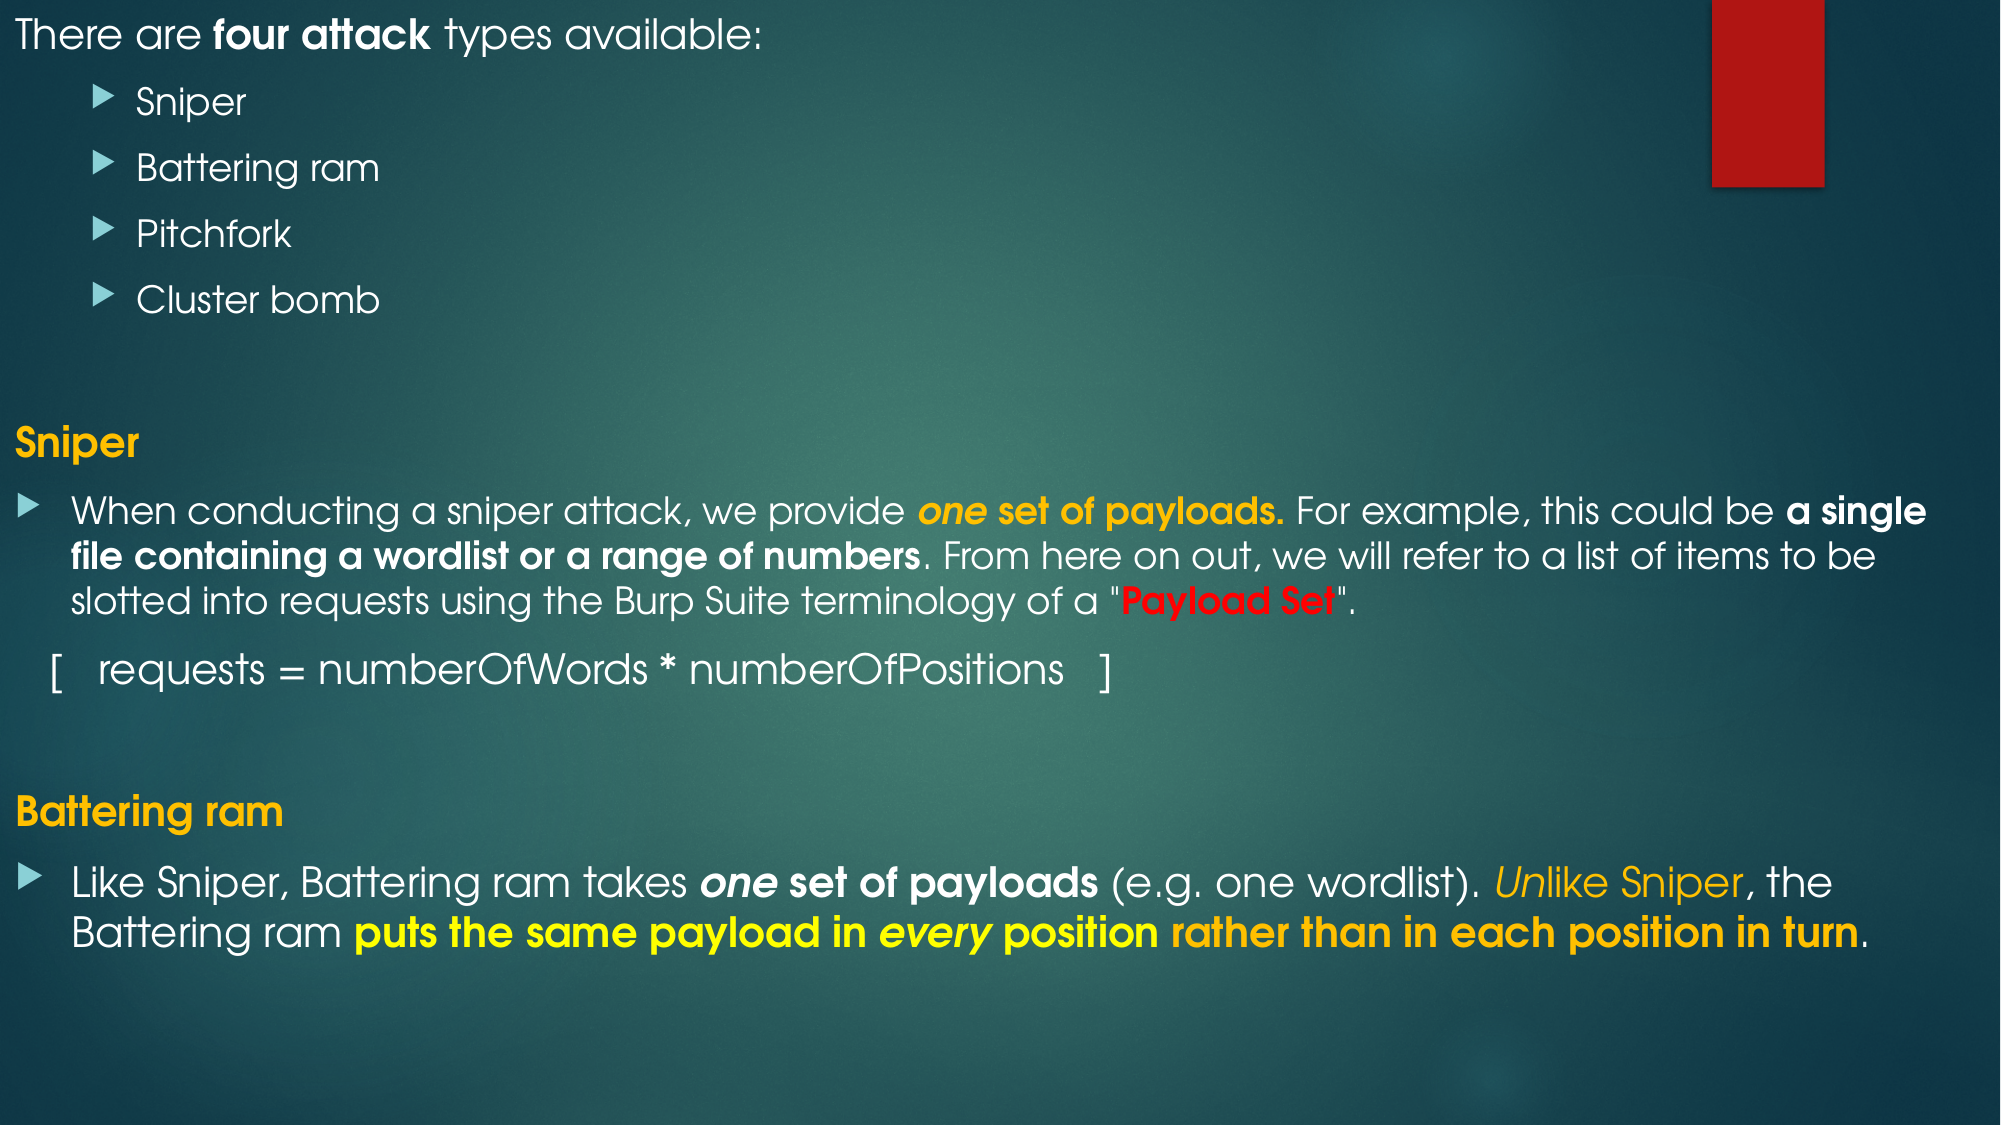

There are four attack types available:
Sniper
Battering ram
Pitchfork
Cluster bomb

Sniper
When conducting a sniper attack, we provide one set of payloads. For example, this could be a single file containing a wordlist or a range of numbers. From here on out, we will refer to a list of items to be slotted into requests using the Burp Suite terminology of a "Payload Set".
   [   requests = numberOfWords * numberOfPositions   ]

Battering ram
Like Sniper, Battering ram takes one set of payloads (e.g. one wordlist). Unlike Sniper, the Battering ram puts the same payload in every position rather than in each position in turn.